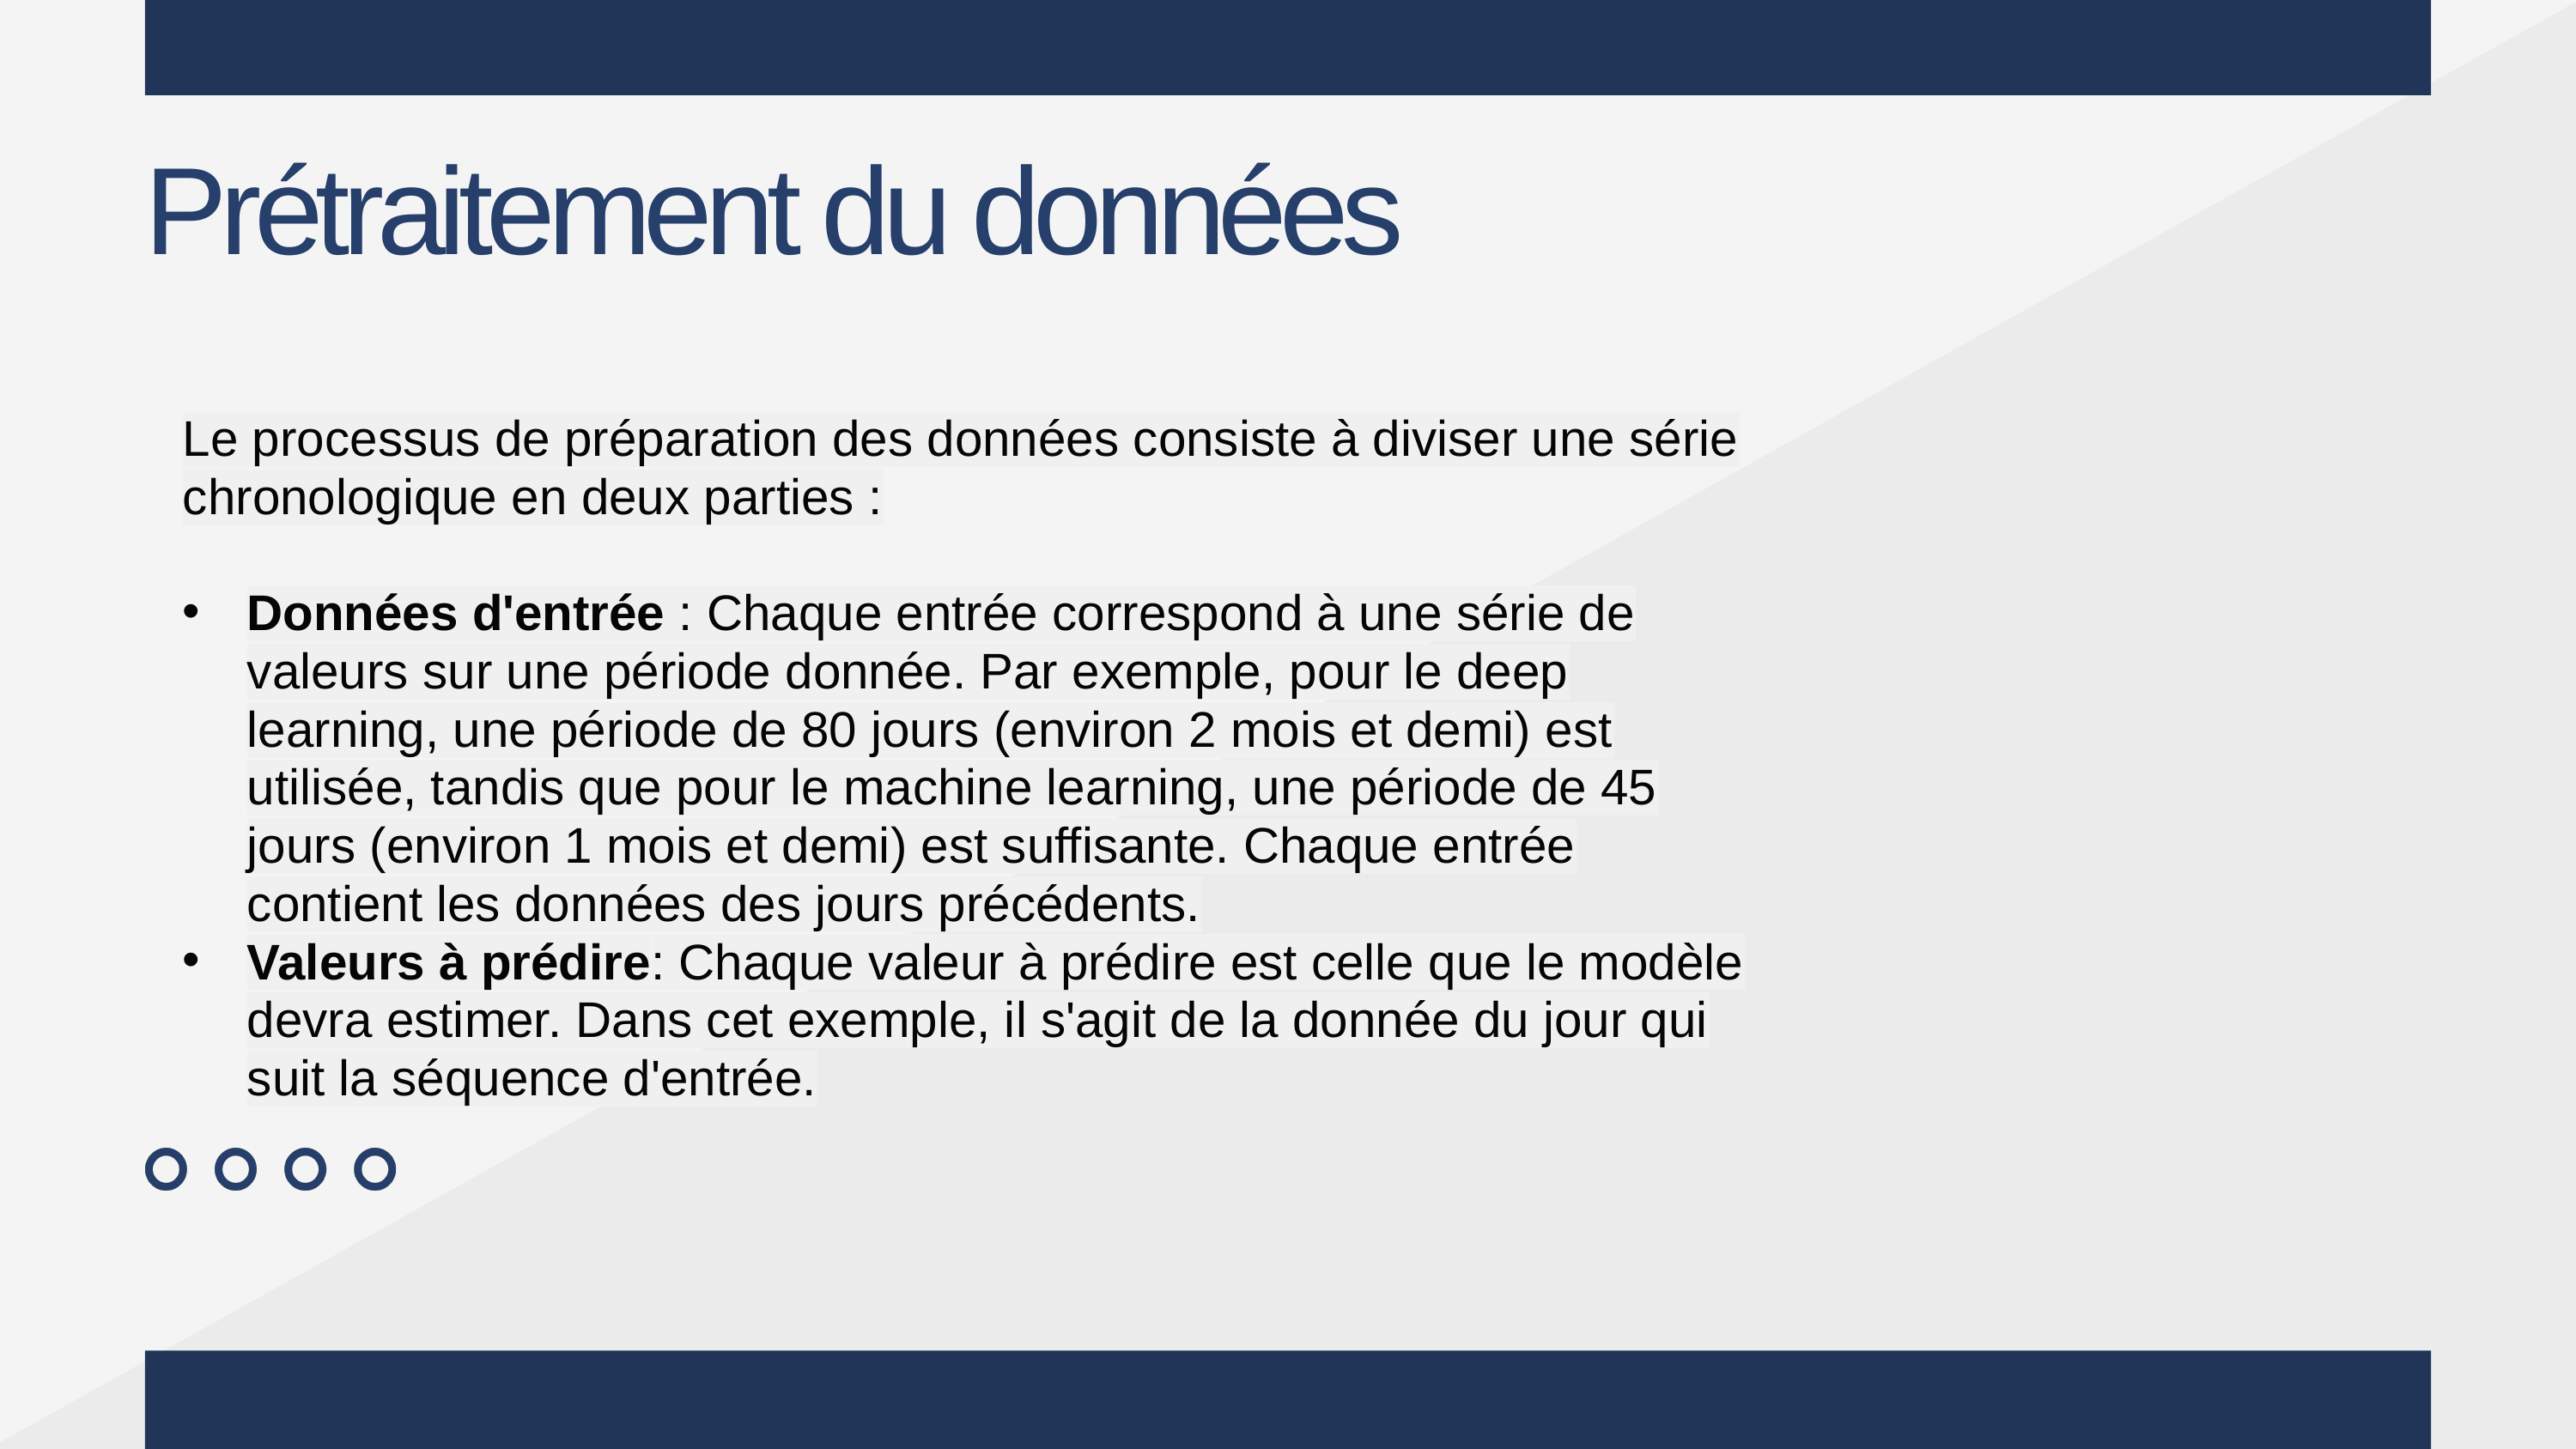

Prétraitement du données
Le processus de préparation des données consiste à diviser une série chronologique en deux parties :

Données d'entrée : Chaque entrée correspond à une série de valeurs sur une période donnée. Par exemple, pour le deep learning, une période de 80 jours (environ 2 mois et demi) est utilisée, tandis que pour le machine learning, une période de 45 jours (environ 1 mois et demi) est suffisante. Chaque entrée contient les données des jours précédents.
Valeurs à prédire: Chaque valeur à prédire est celle que le modèle devra estimer. Dans cet exemple, il s'agit de la donnée du jour qui suit la séquence d'entrée.